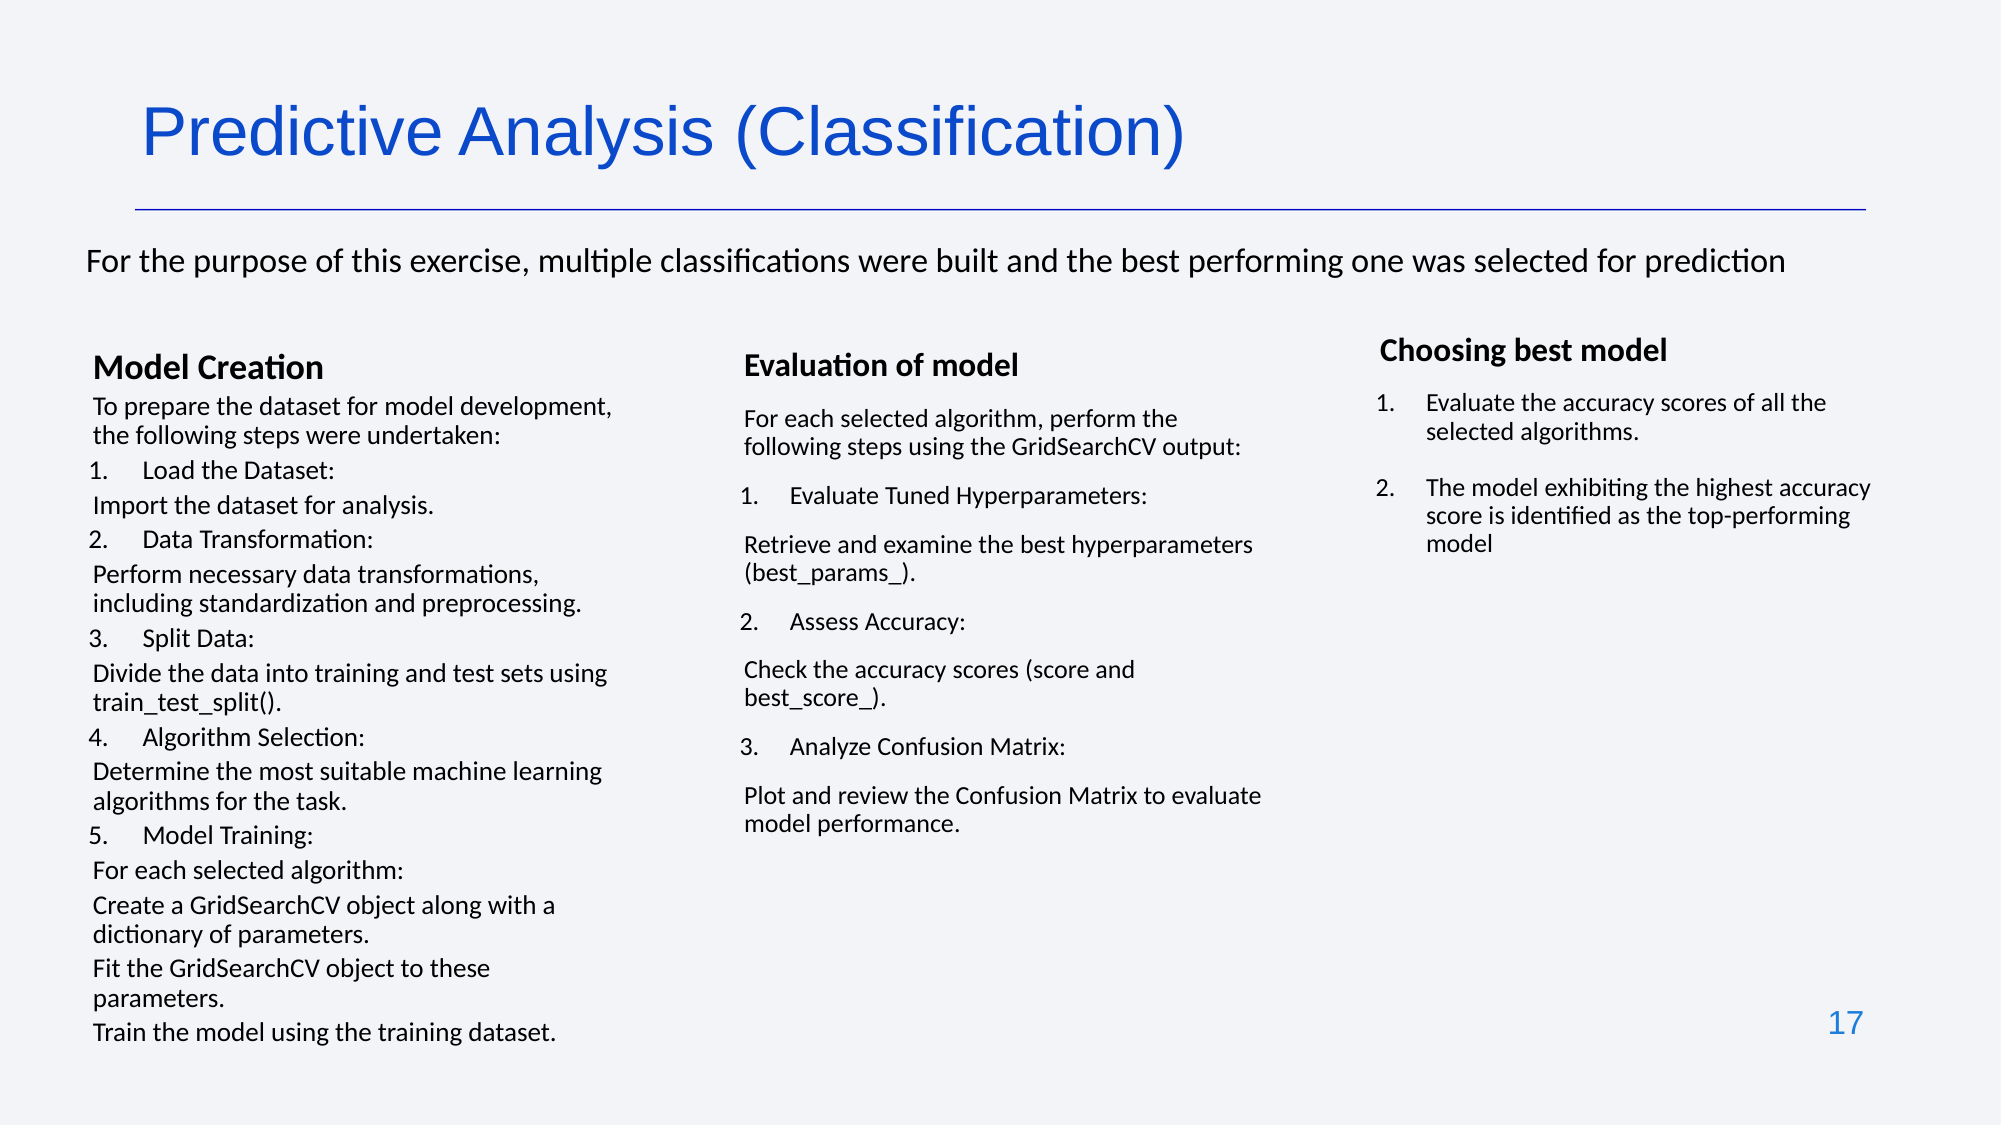

Predictive Analysis (Classification)
For the purpose of this exercise, multiple classifications were built and the best performing one was selected for prediction
Choosing best model
Evaluate the accuracy scores of all the selected algorithms.
The model exhibiting the highest accuracy score is identified as the top-performing model
Model Creation
To prepare the dataset for model development, the following steps were undertaken:
Load the Dataset:
Import the dataset for analysis.
Data Transformation:
Perform necessary data transformations, including standardization and preprocessing.
Split Data:
Divide the data into training and test sets using train_test_split().
Algorithm Selection:
Determine the most suitable machine learning algorithms for the task.
Model Training:
For each selected algorithm:
Create a GridSearchCV object along with a dictionary of parameters.
Fit the GridSearchCV object to these parameters.
Train the model using the training dataset.

Evaluation of model
For each selected algorithm, perform the following steps using the GridSearchCV output:
Evaluate Tuned Hyperparameters:
Retrieve and examine the best hyperparameters (best_params_).
Assess Accuracy:
Check the accuracy scores (score and best_score_).
Analyze Confusion Matrix:
Plot and review the Confusion Matrix to evaluate model performance.
17